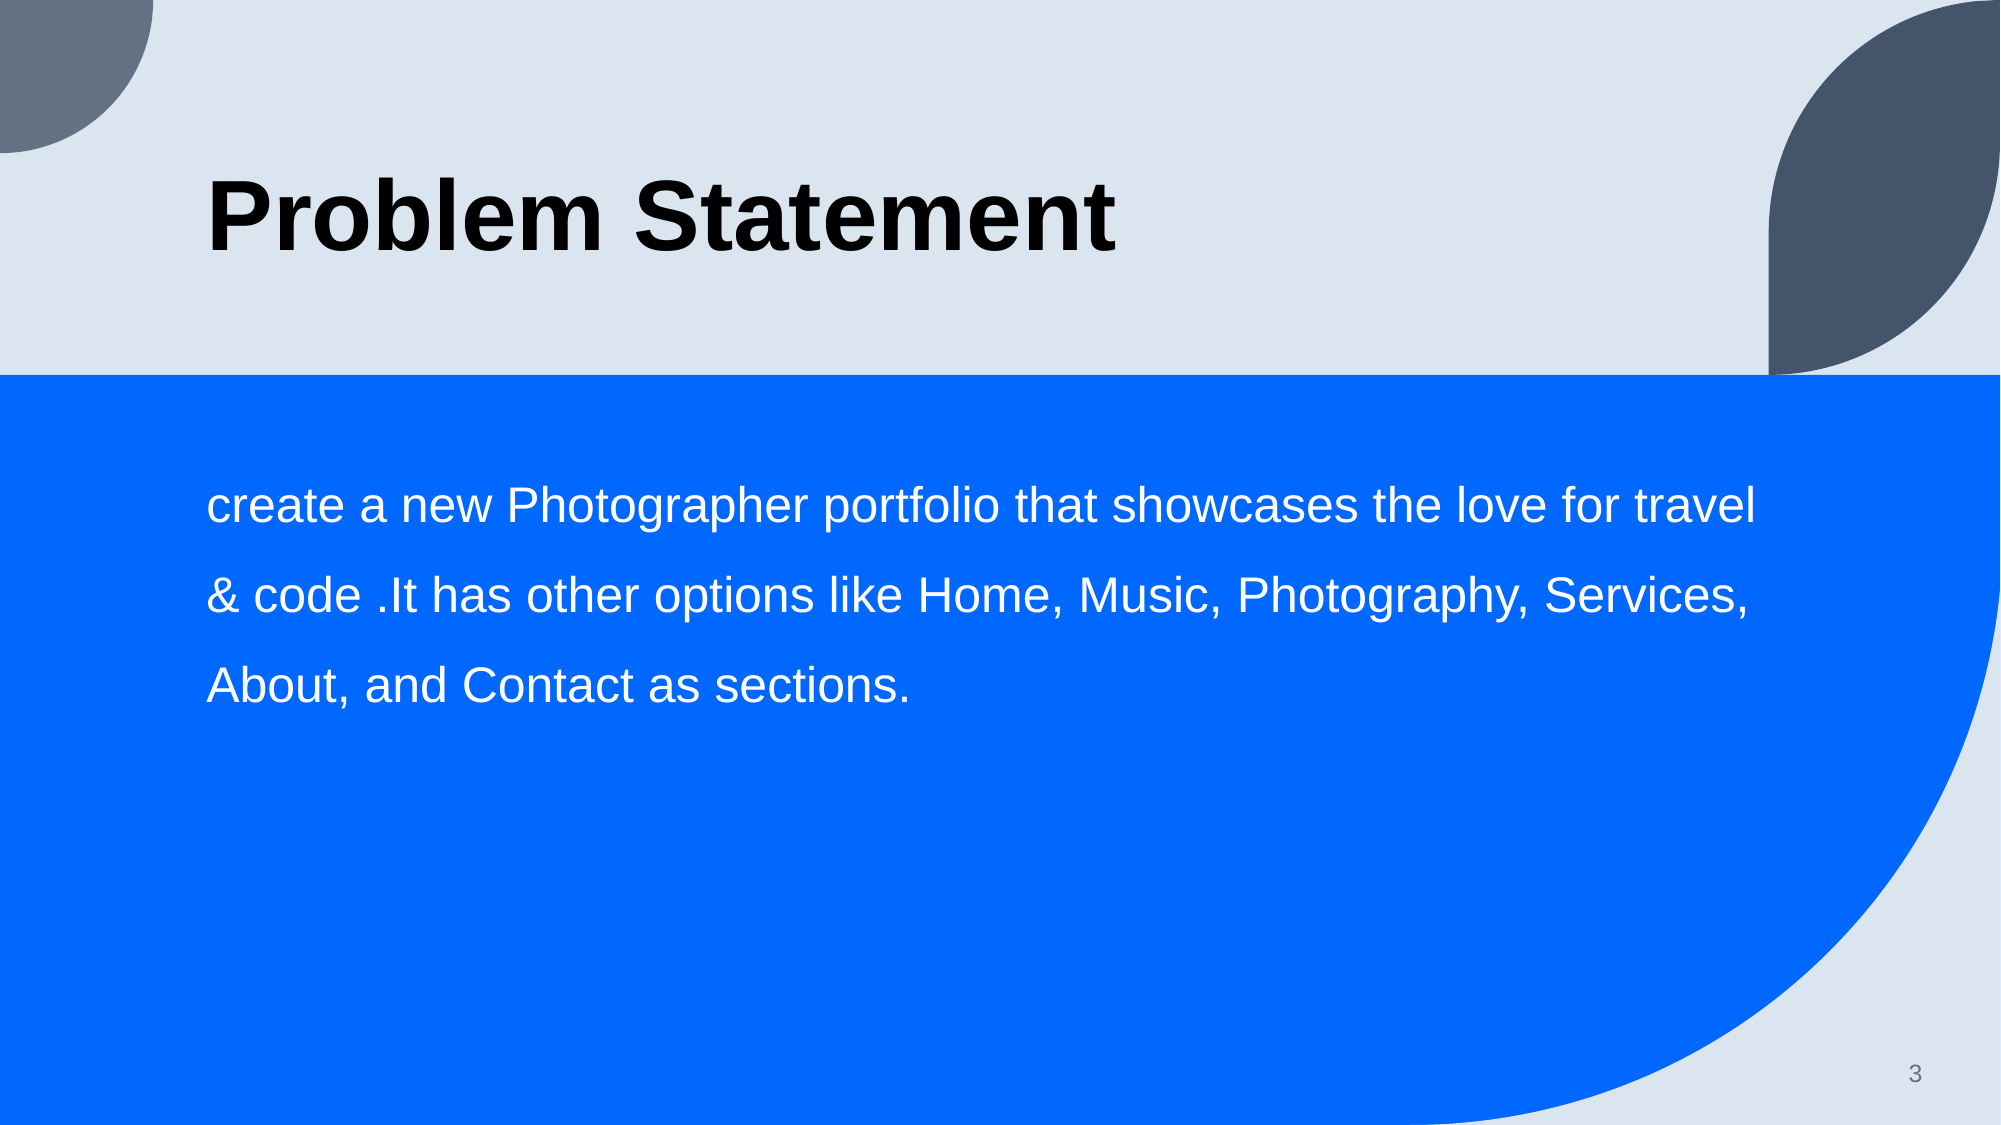

# Problem Statement
create a new Photographer portfolio that showcases the love for travel & code .It has other options like Home, Music, Photography, Services, About, and Contact as sections.

3